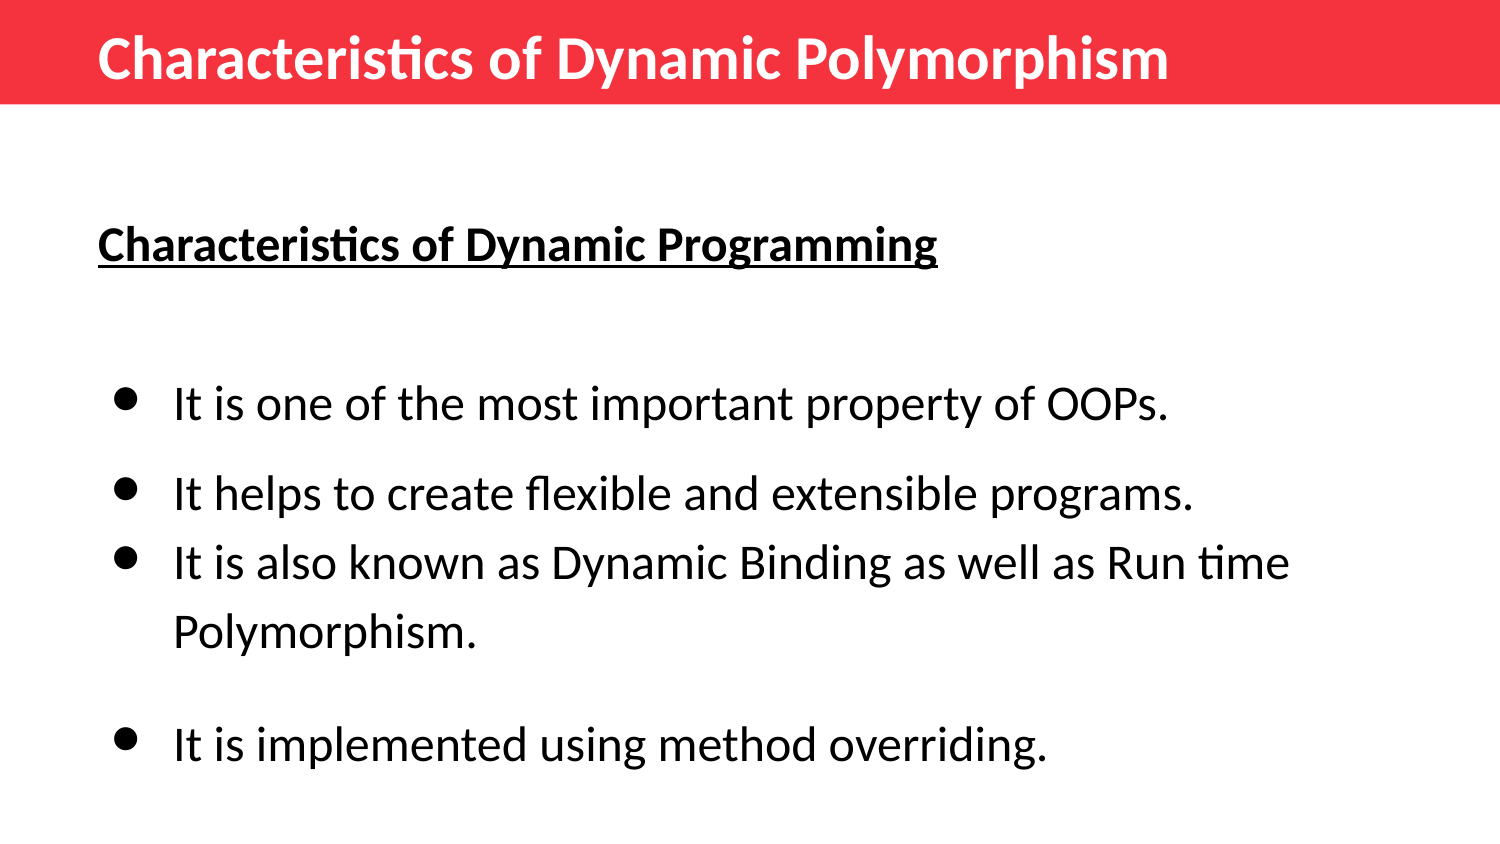

Characteristics of Dynamic Polymorphism

Characteristics of Dynamic Programming

It is one of the most important property of OOPs.
It helps to create flexible and extensible programs.
It is also known as Dynamic Binding as well as Run time Polymorphism.

It is implemented using method overriding.